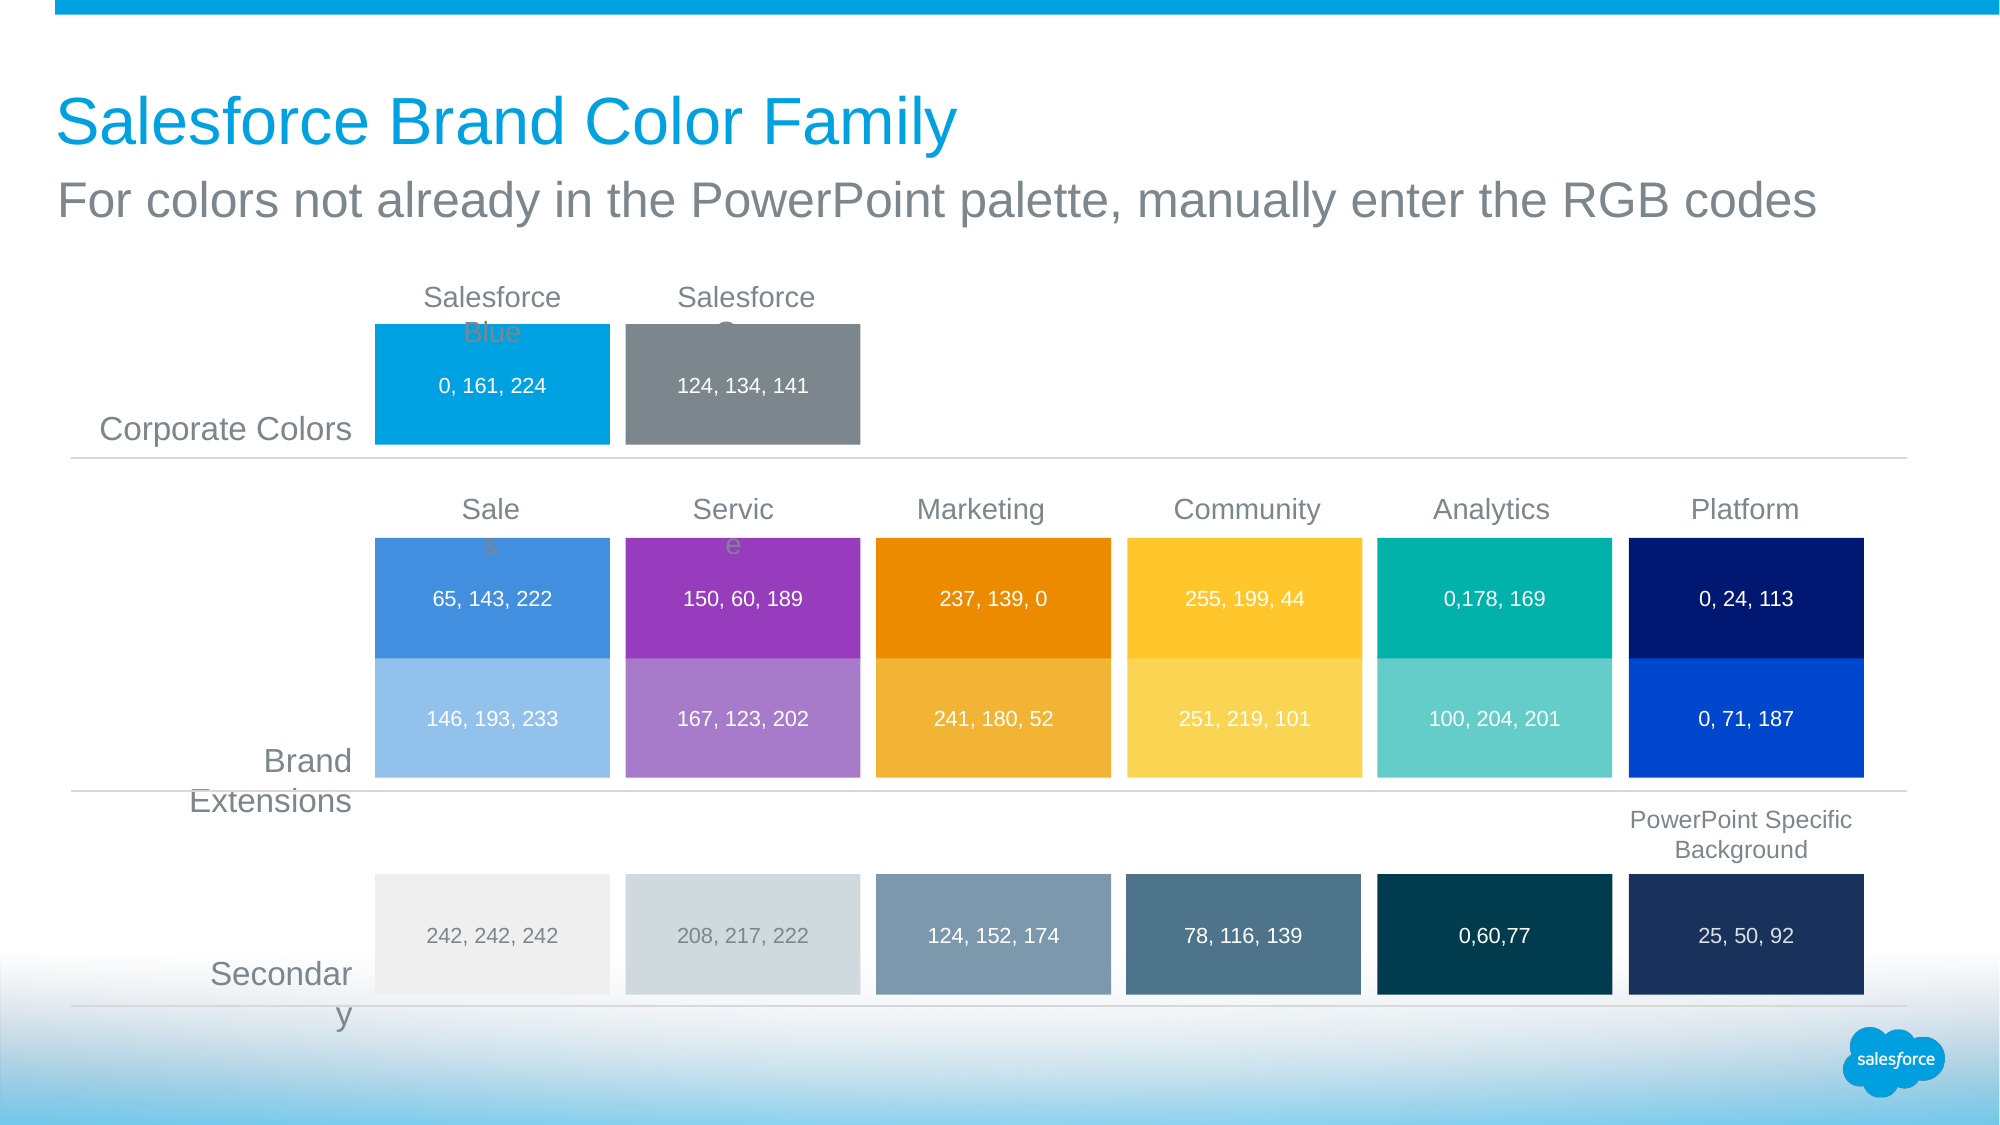

# Salesforce Brand Color Family
For colors not already in the PowerPoint palette, manually enter the RGB codes
Salesforce Blue
Salesforce Gray
0, 161, 224
124, 134, 141
Corporate Colors
Sales
Service
Marketing
Community
Analytics
Platform
65, 143, 222
150, 60, 189
237, 139, 0
255, 199, 44
0,178, 169
0, 24, 113
146, 193, 233
167, 123, 202
241, 180, 52
251, 219, 101
100, 204, 201
0, 71, 187
Brand Extensions
PowerPoint Specific Background
242, 242, 242
208, 217, 222
124, 152, 174
78, 116, 139
0,60,77
25, 50, 92
Secondary